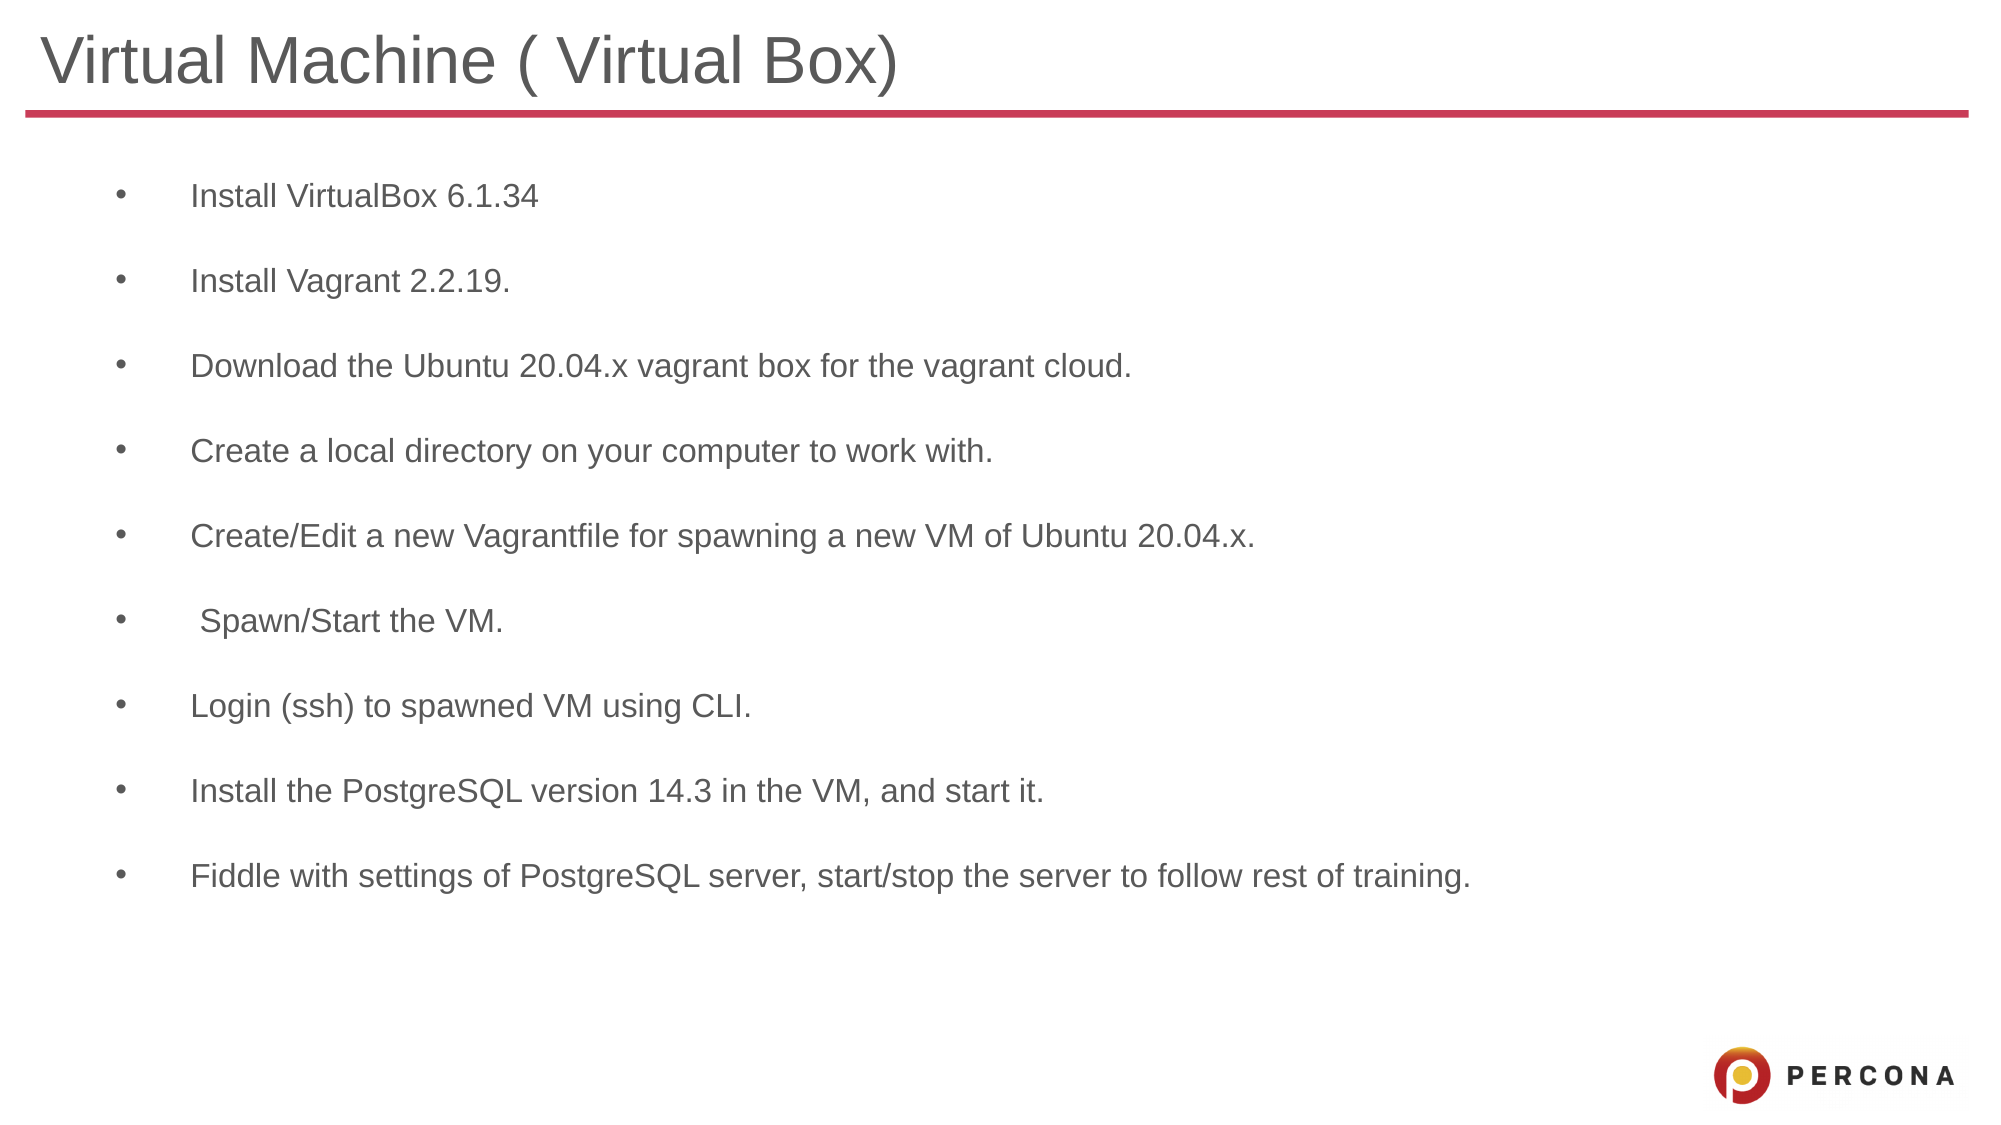

# Virtual Machine ( Virtual Box)
Install VirtualBox 6.1.34
Install Vagrant 2.2.19.
Download the Ubuntu 20.04.x vagrant box for the vagrant cloud.
Create a local directory on your computer to work with.
Create/Edit a new Vagrantfile for spawning a new VM of Ubuntu 20.04.x.
 Spawn/Start the VM.
Login (ssh) to spawned VM using CLI.
Install the PostgreSQL version 14.3 in the VM, and start it.
Fiddle with settings of PostgreSQL server, start/stop the server to follow rest of training.